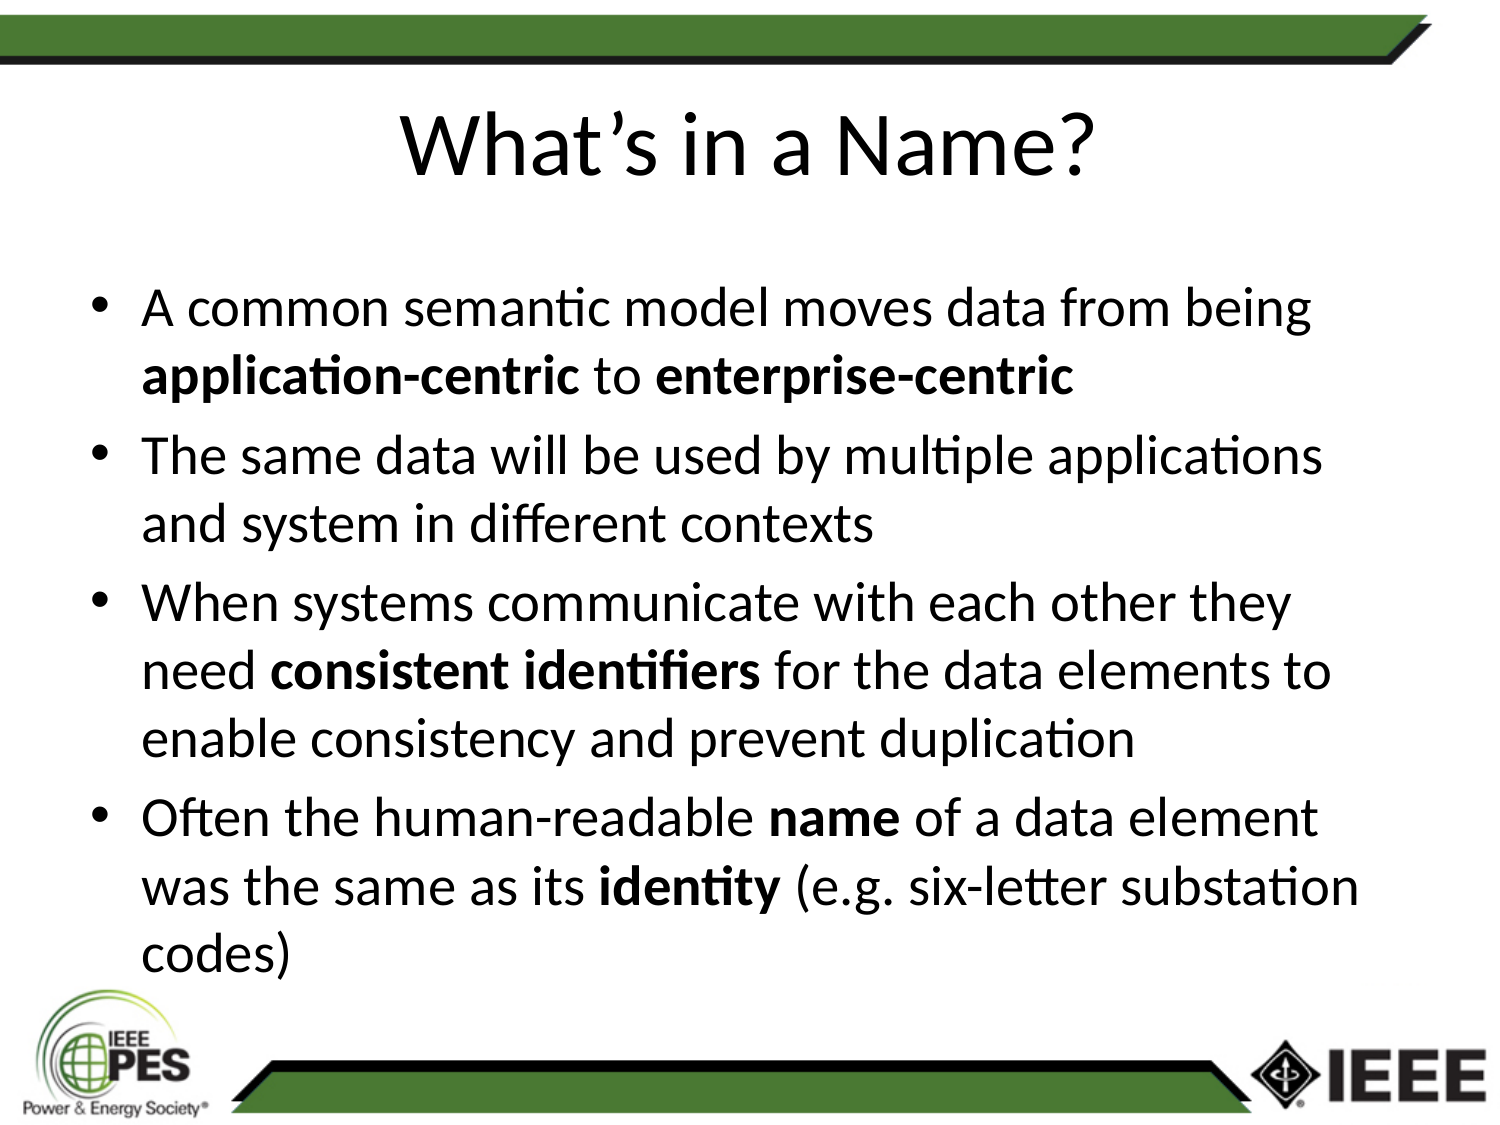

# What’s in a Name?
A common semantic model moves data from being application-centric to enterprise-centric
The same data will be used by multiple applications and system in different contexts
When systems communicate with each other they need consistent identifiers for the data elements to enable consistency and prevent duplication
Often the human-readable name of a data element was the same as its identity (e.g. six-letter substation codes)